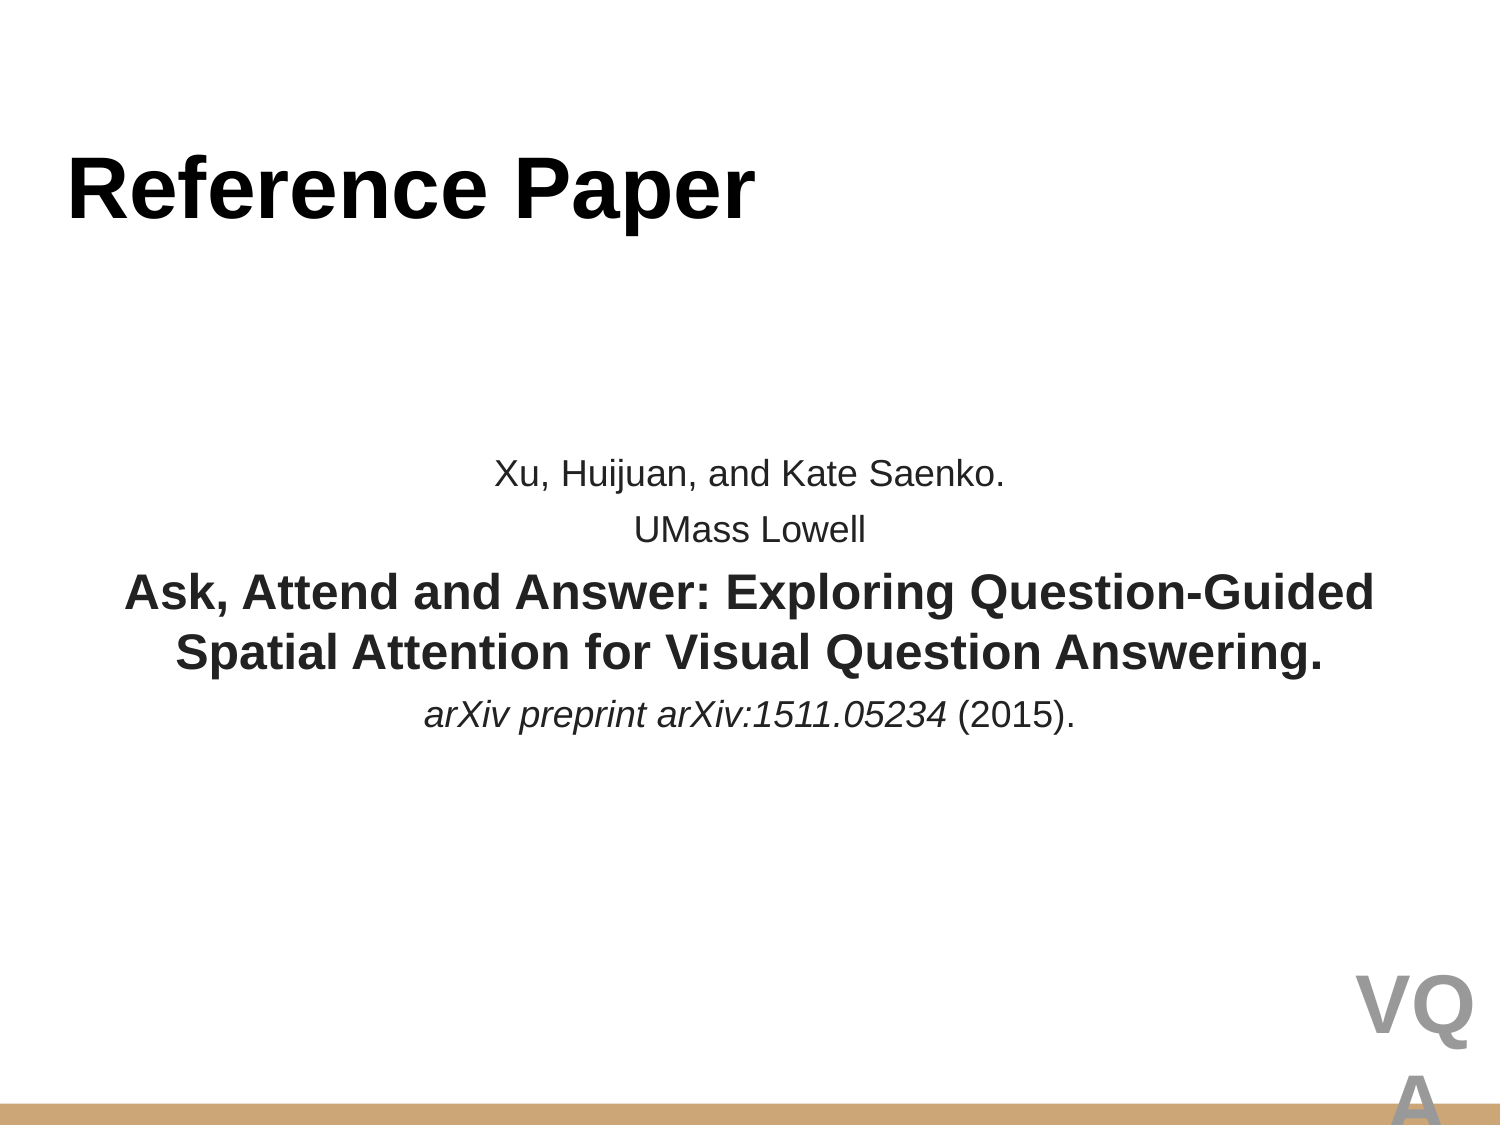

# Reference Paper

Xu, Huijuan, and Kate Saenko.
UMass Lowell
Ask, Attend and Answer: Exploring Question-Guided Spatial Attention for Visual Question Answering.
arXiv preprint arXiv:1511.05234 (2015).
VQA